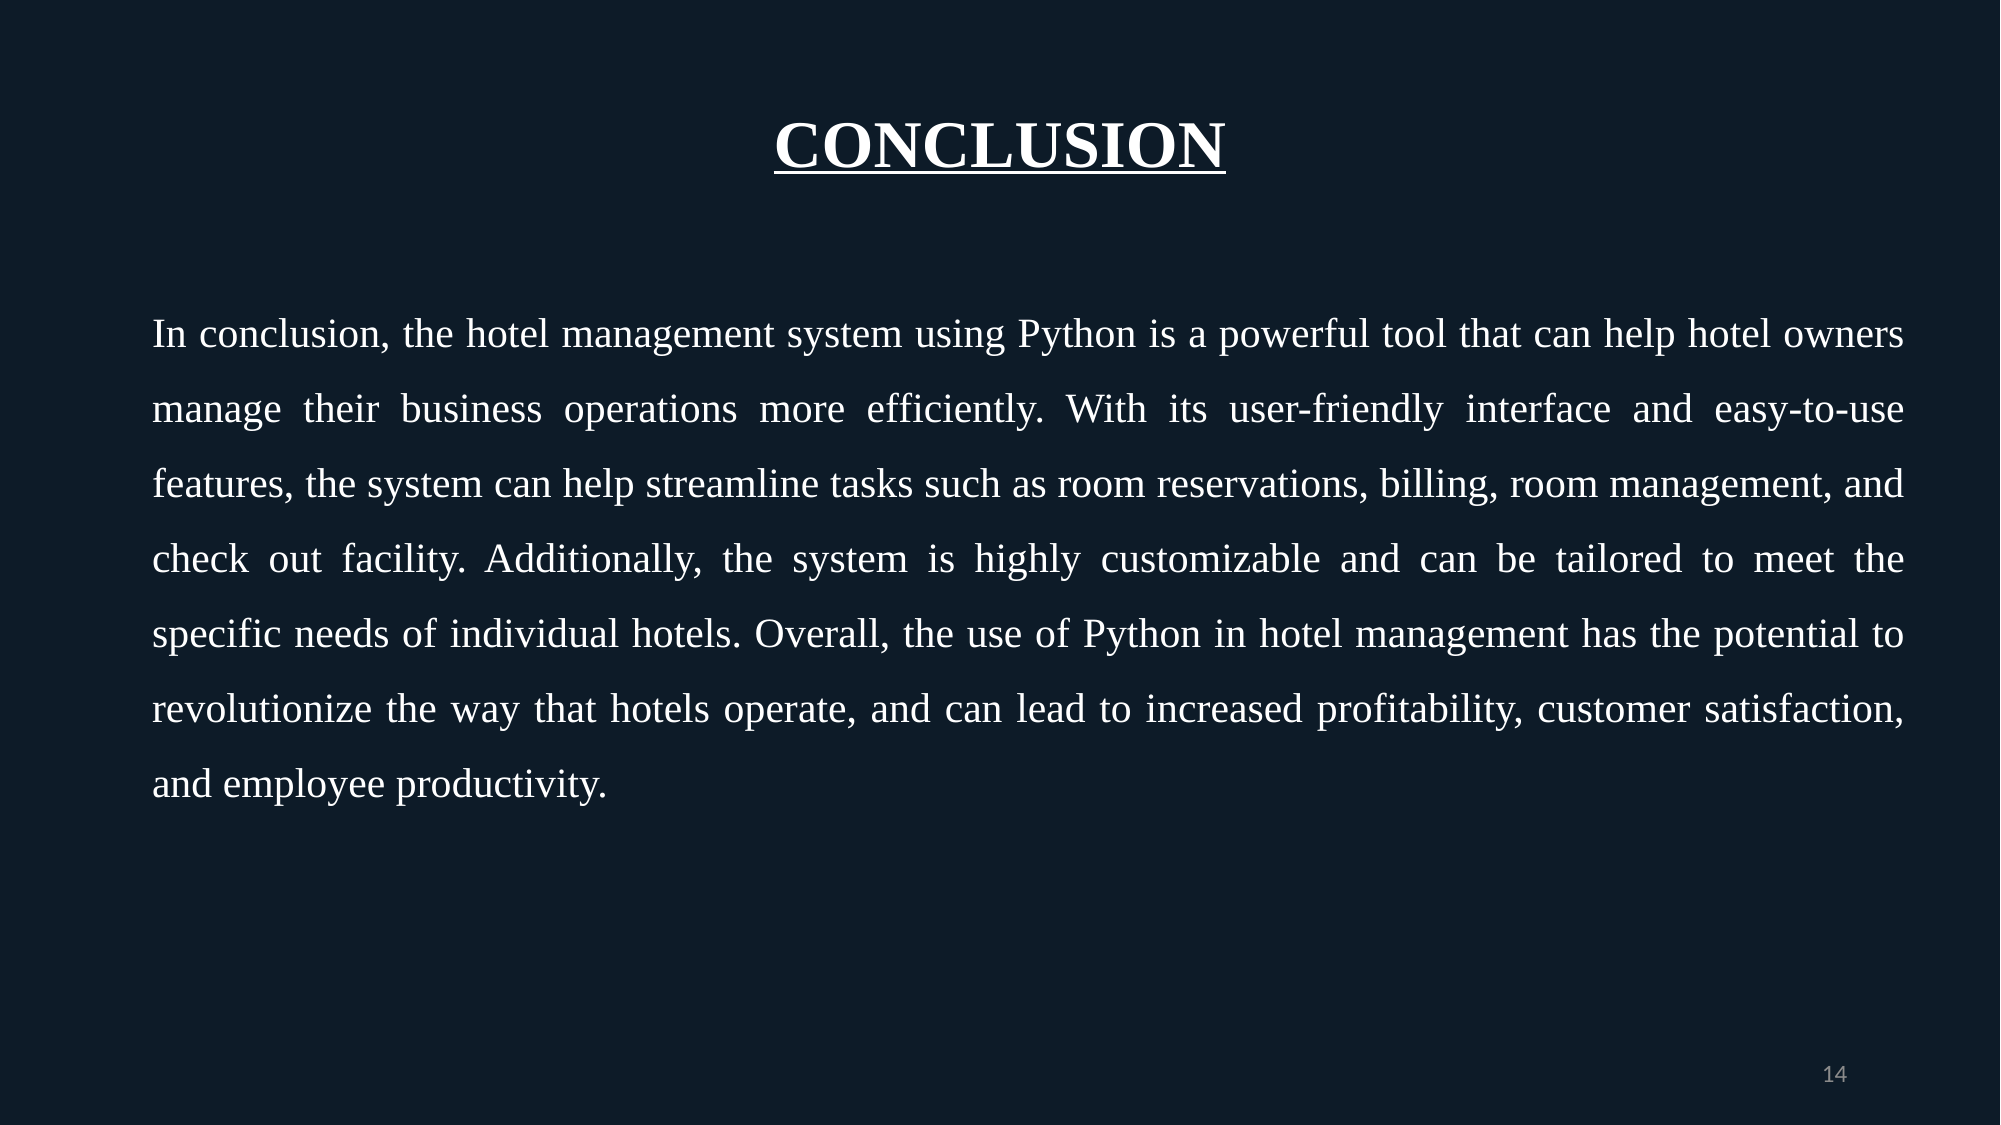

# CONCLUSION
In conclusion, the hotel management system using Python is a powerful tool that can help hotel owners manage their business operations more efficiently. With its user-friendly interface and easy-to-use features, the system can help streamline tasks such as room reservations, billing, room management, and check out facility. Additionally, the system is highly customizable and can be tailored to meet the specific needs of individual hotels. Overall, the use of Python in hotel management has the potential to revolutionize the way that hotels operate, and can lead to increased profitability, customer satisfaction, and employee productivity.
14